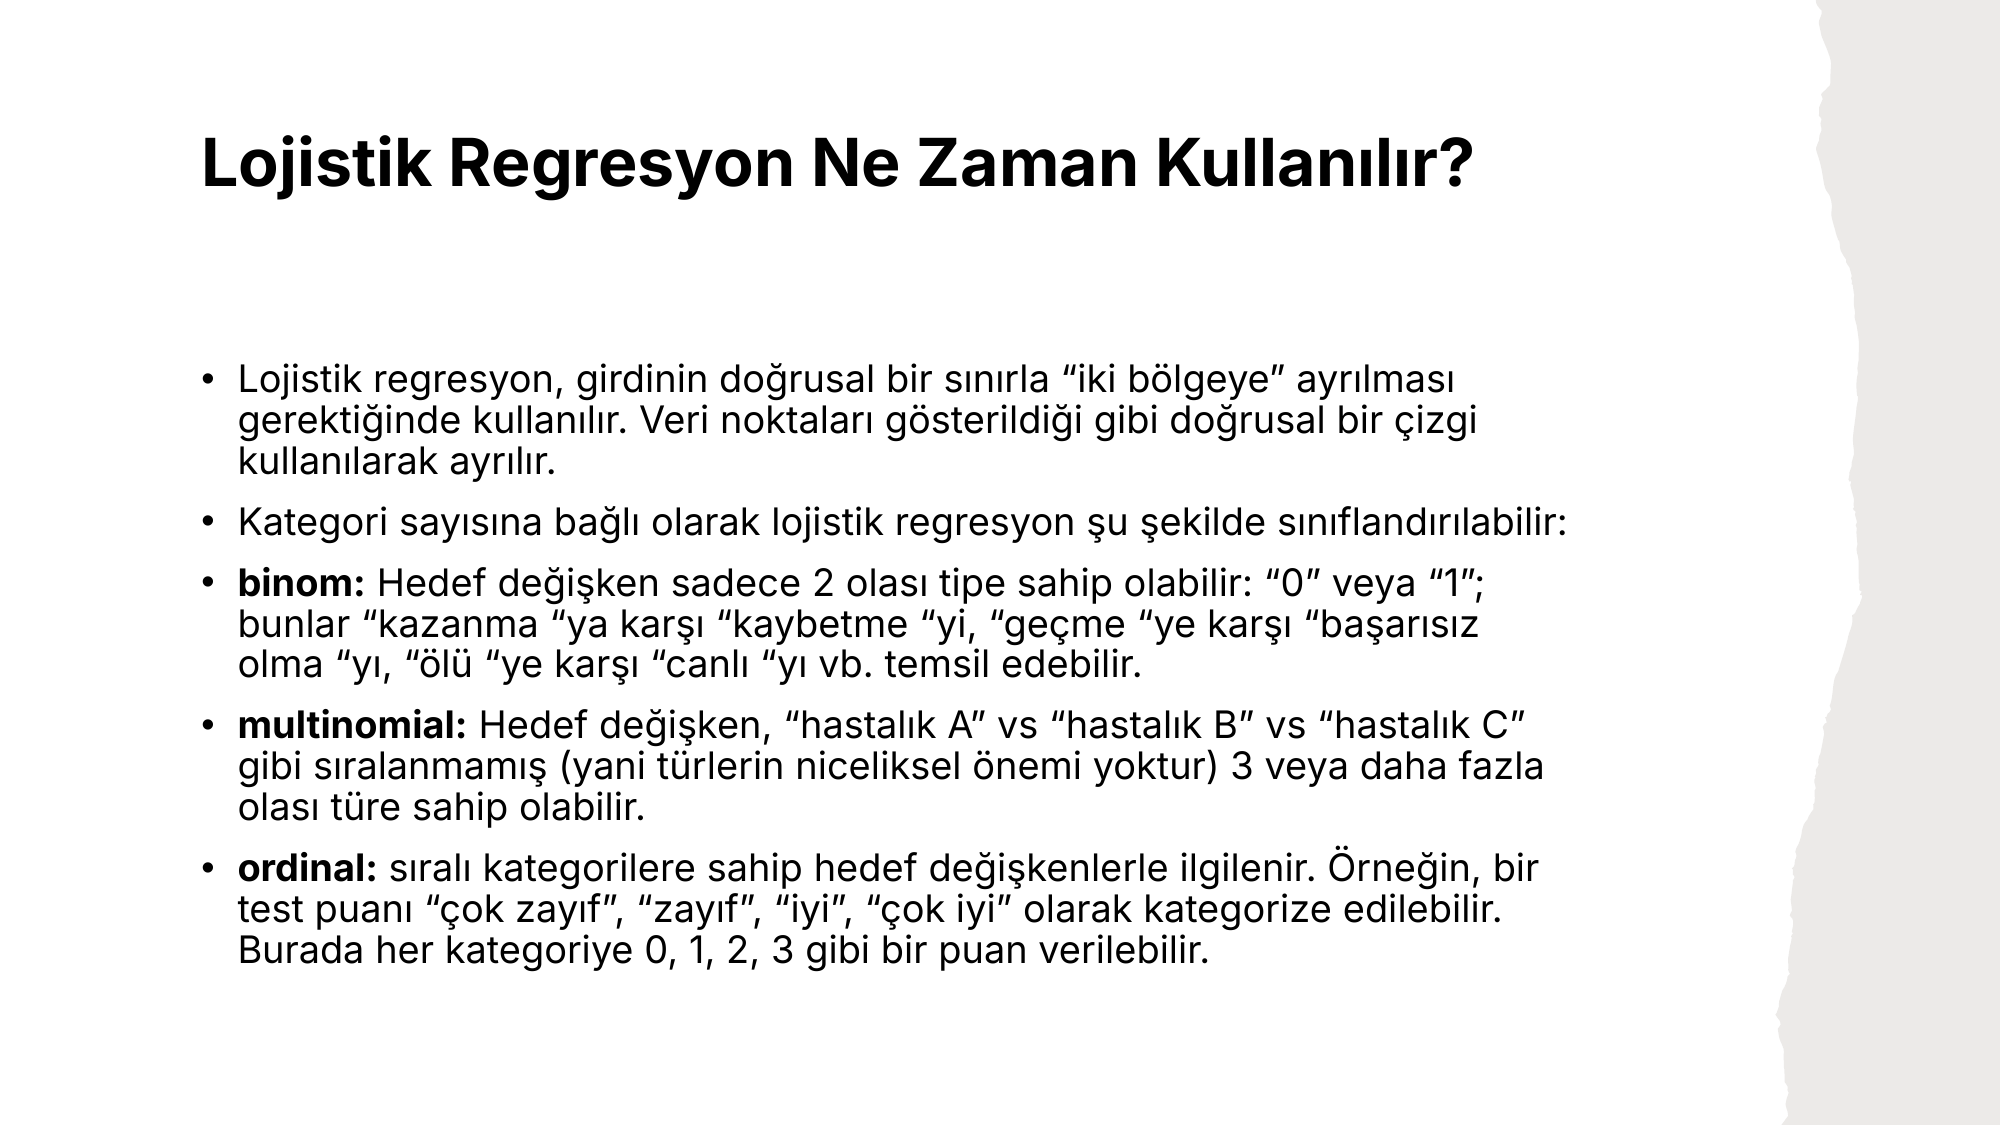

# Lojistik Regresyon Ne Zaman Kullanılır?
Lojistik regresyon, girdinin doğrusal bir sınırla “iki bölgeye” ayrılması gerektiğinde kullanılır. Veri noktaları gösterildiği gibi doğrusal bir çizgi kullanılarak ayrılır.
Kategori sayısına bağlı olarak lojistik regresyon şu şekilde sınıflandırılabilir:
binom: Hedef değişken sadece 2 olası tipe sahip olabilir: “0” veya “1”; bunlar “kazanma “ya karşı “kaybetme “yi, “geçme “ye karşı “başarısız olma “yı, “ölü “ye karşı “canlı “yı vb. temsil edebilir.
multinomial: Hedef değişken, “hastalık A” vs “hastalık B” vs “hastalık C” gibi sıralanmamış (yani türlerin niceliksel önemi yoktur) 3 veya daha fazla olası türe sahip olabilir.
ordinal: sıralı kategorilere sahip hedef değişkenlerle ilgilenir. Örneğin, bir test puanı “çok zayıf”, “zayıf”, “iyi”, “çok iyi” olarak kategorize edilebilir. Burada her kategoriye 0, 1, 2, 3 gibi bir puan verilebilir.